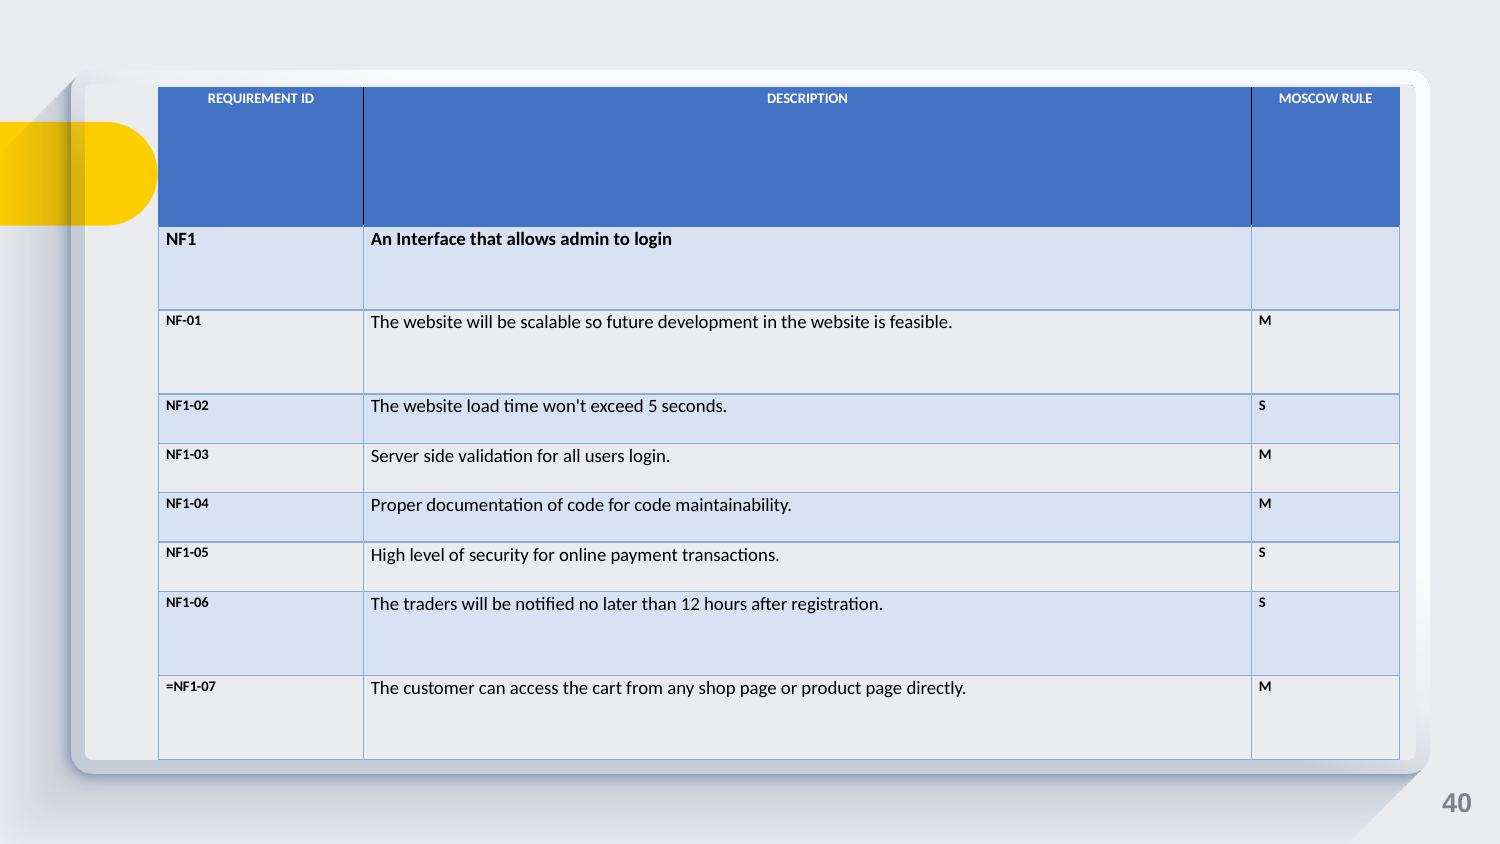

| REQUIREMENT ID | DESCRIPTION | MOSCOW RULE |
| --- | --- | --- |
| NF1 | An Interface that allows admin to login |  |
| NF-01 | The website will be scalable so future development in the website is feasible. | M |
| NF1-02 | The website load time won't exceed 5 seconds. | S |
| NF1-03 | Server side validation for all users login. | M |
| NF1-04 | Proper documentation of code for code maintainability. | M |
| NF1-05 | High level of security for online payment transactions. | S |
| NF1-06 | The traders will be notified no later than 12 hours after registration. | S |
| =NF1-07 | The customer can access the cart from any shop page or product page directly. | M |

40